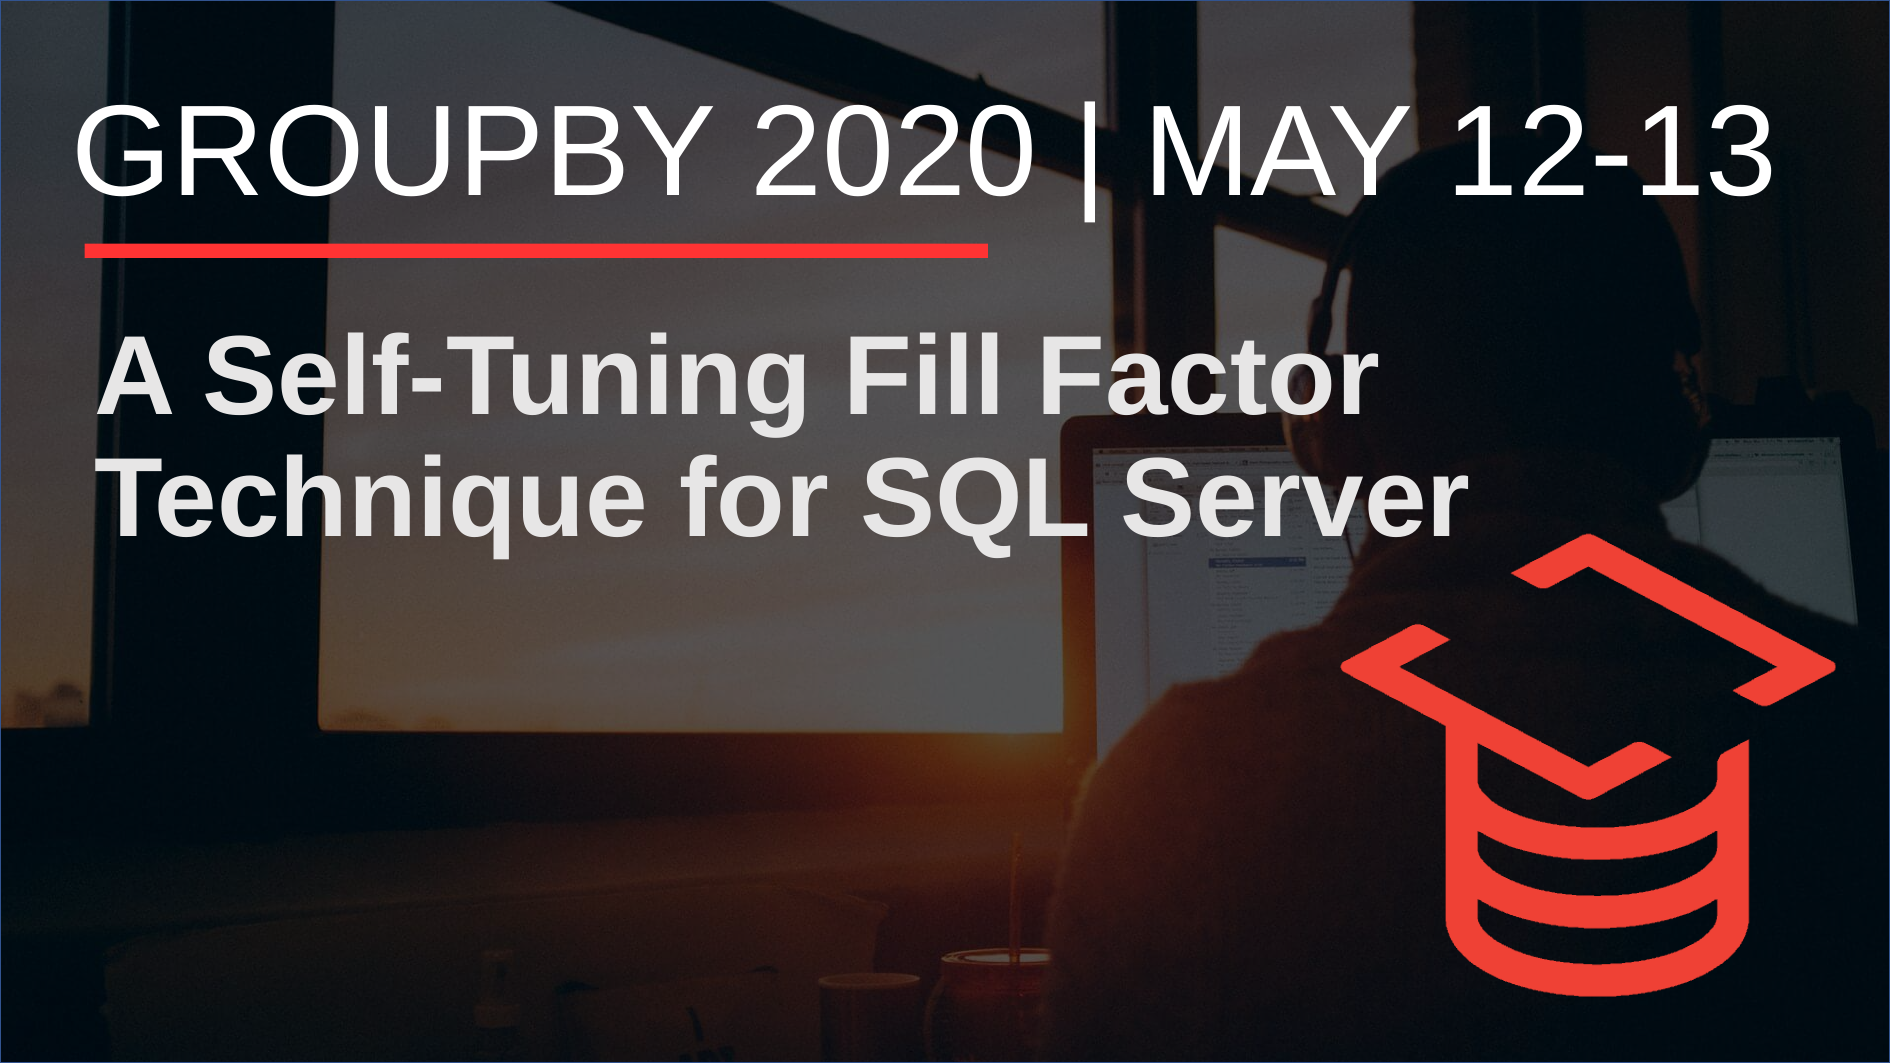

A Self-Tuning Fill Factor Technique for SQL Server